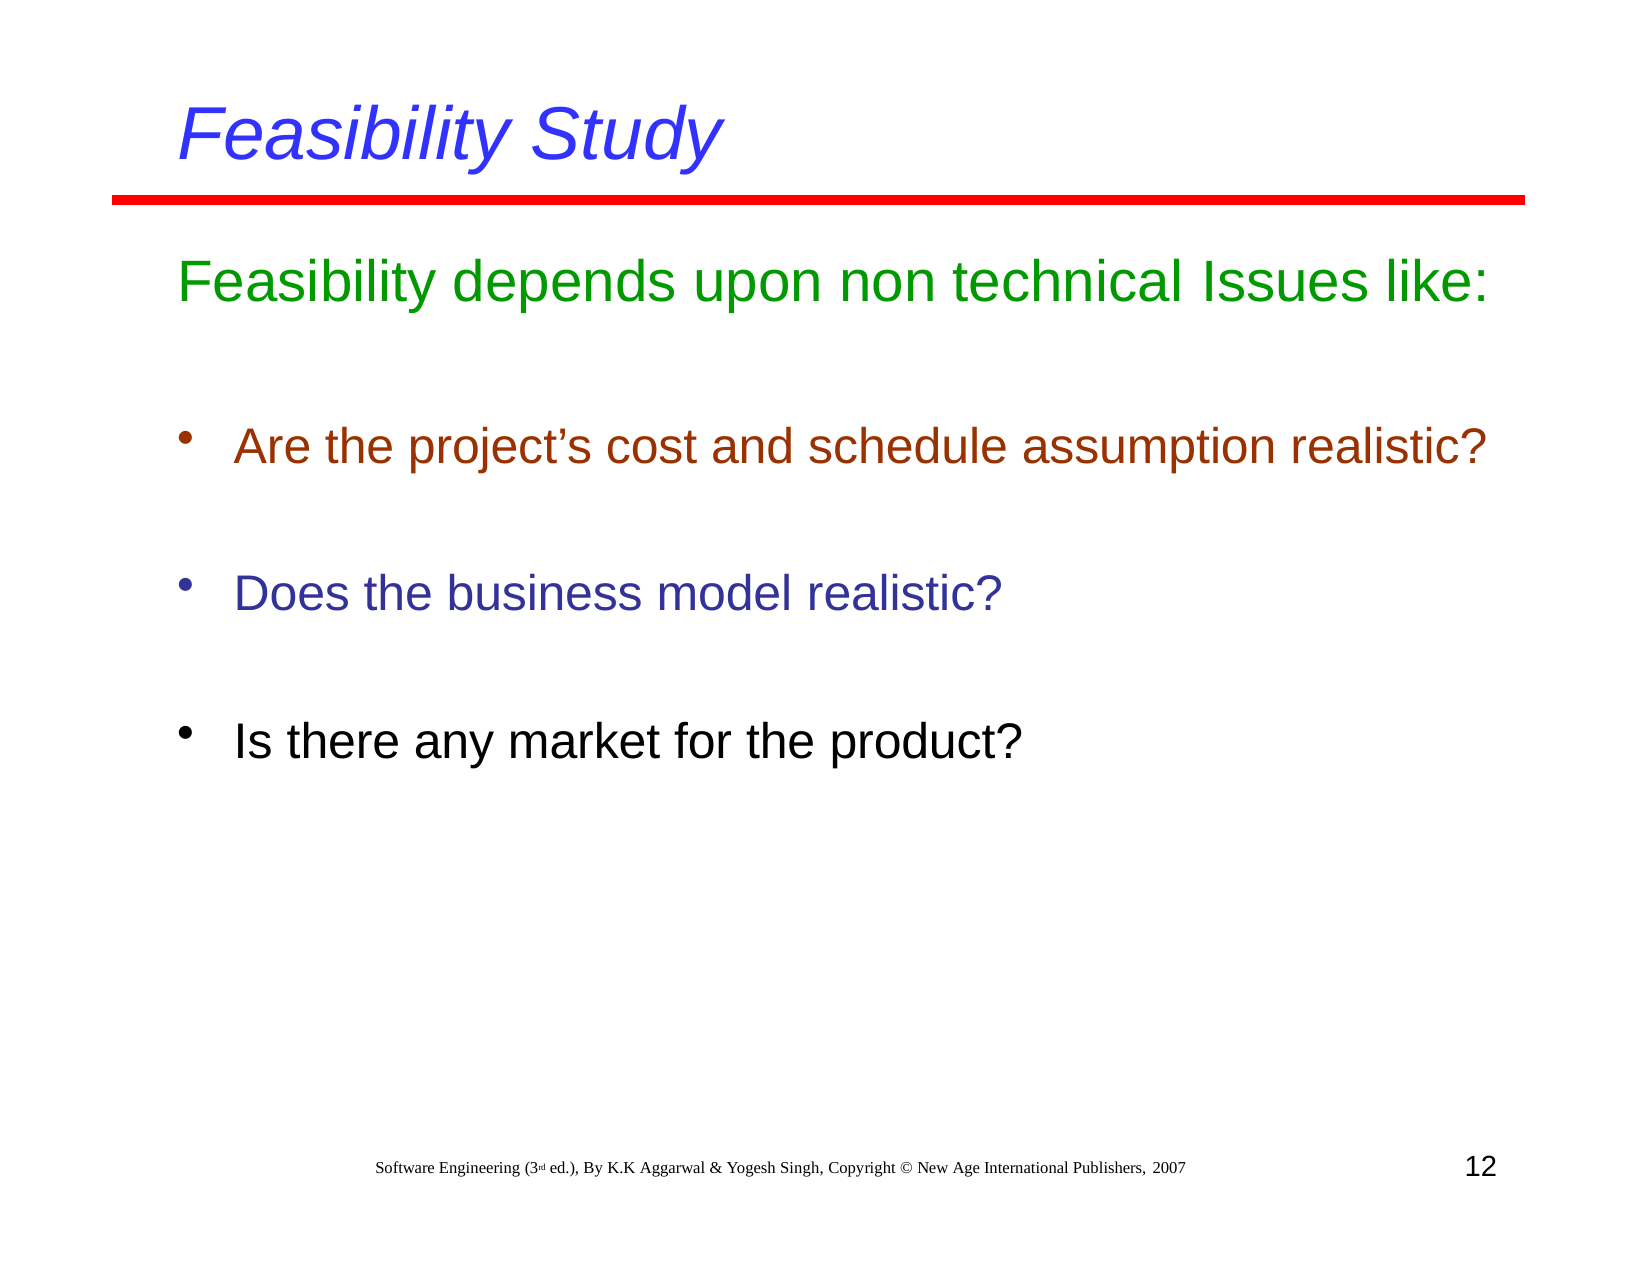

# Feasibility Study

Feasibility depends upon non technical Issues like:

Are the project’s cost and schedule assumption realistic?

Does the business model realistic?

Is there any market for the product?
12
Software Engineering (3rd  ed.), By K.K Aggarwal & Yogesh Singh, Copyright © New Age International Publishers, 2007